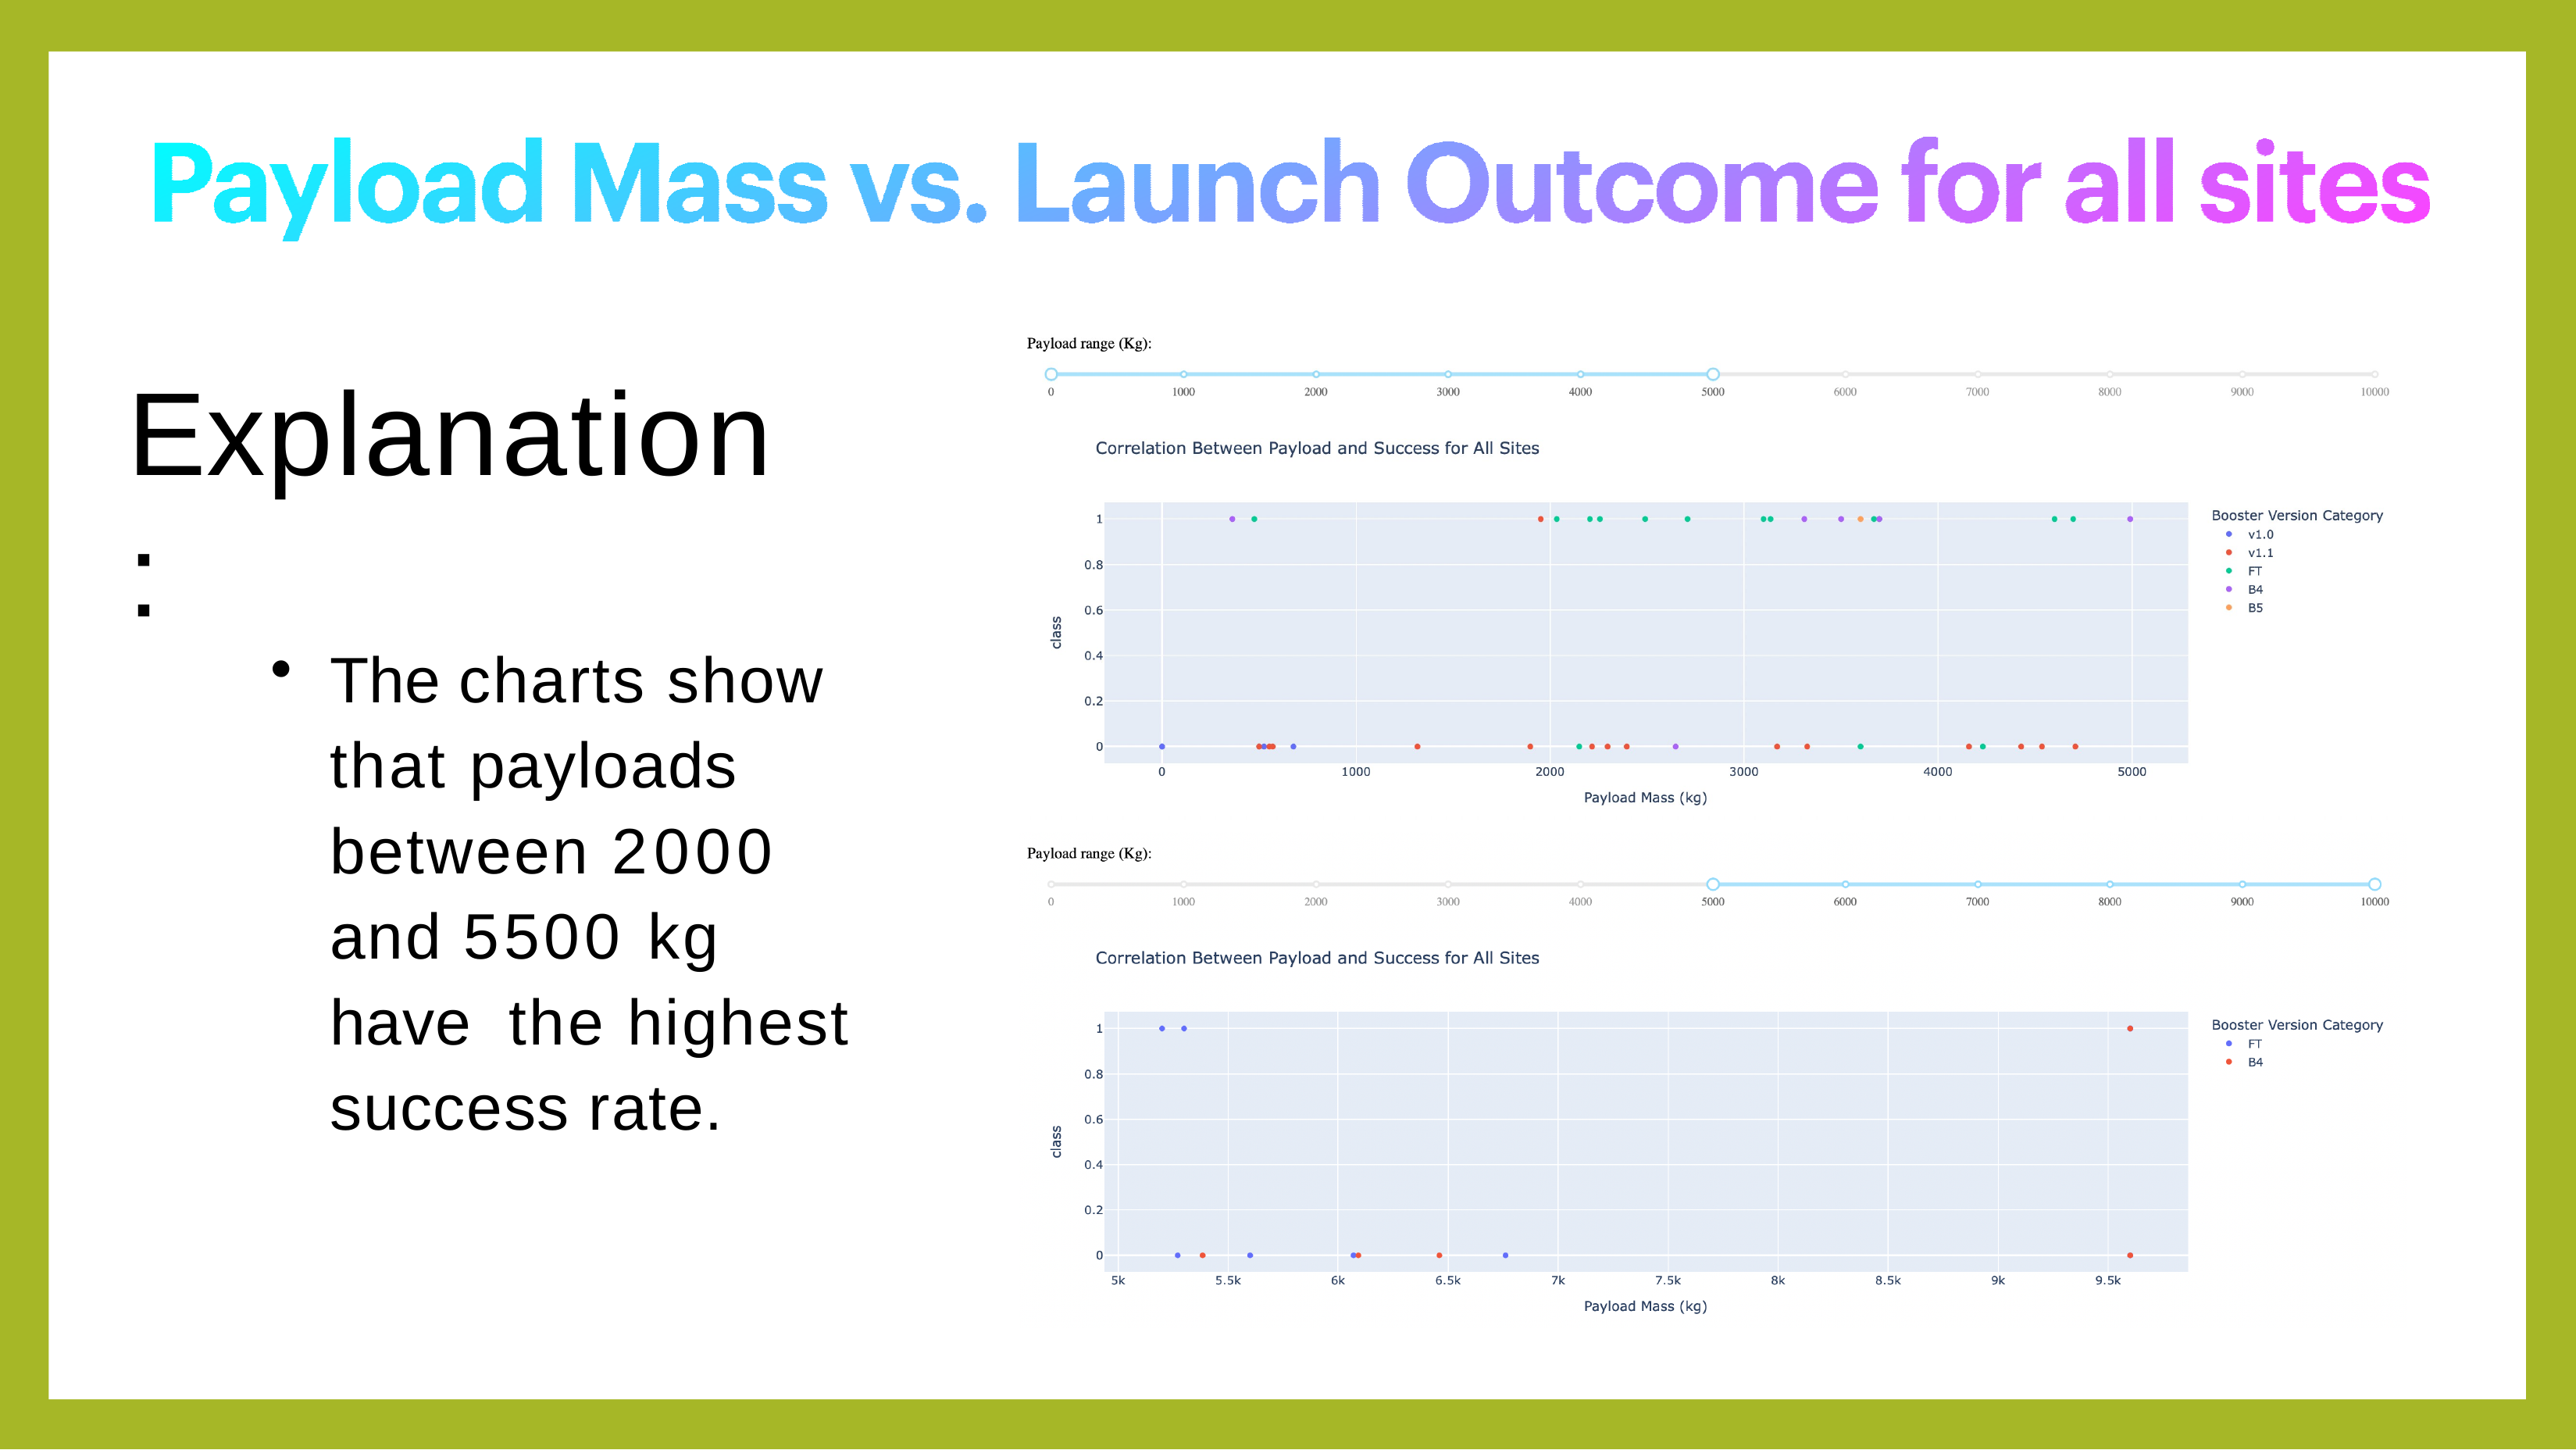

# Explanation:
The charts show  that payloads  between 2000  and 5500 kg have  the highest  success rate.